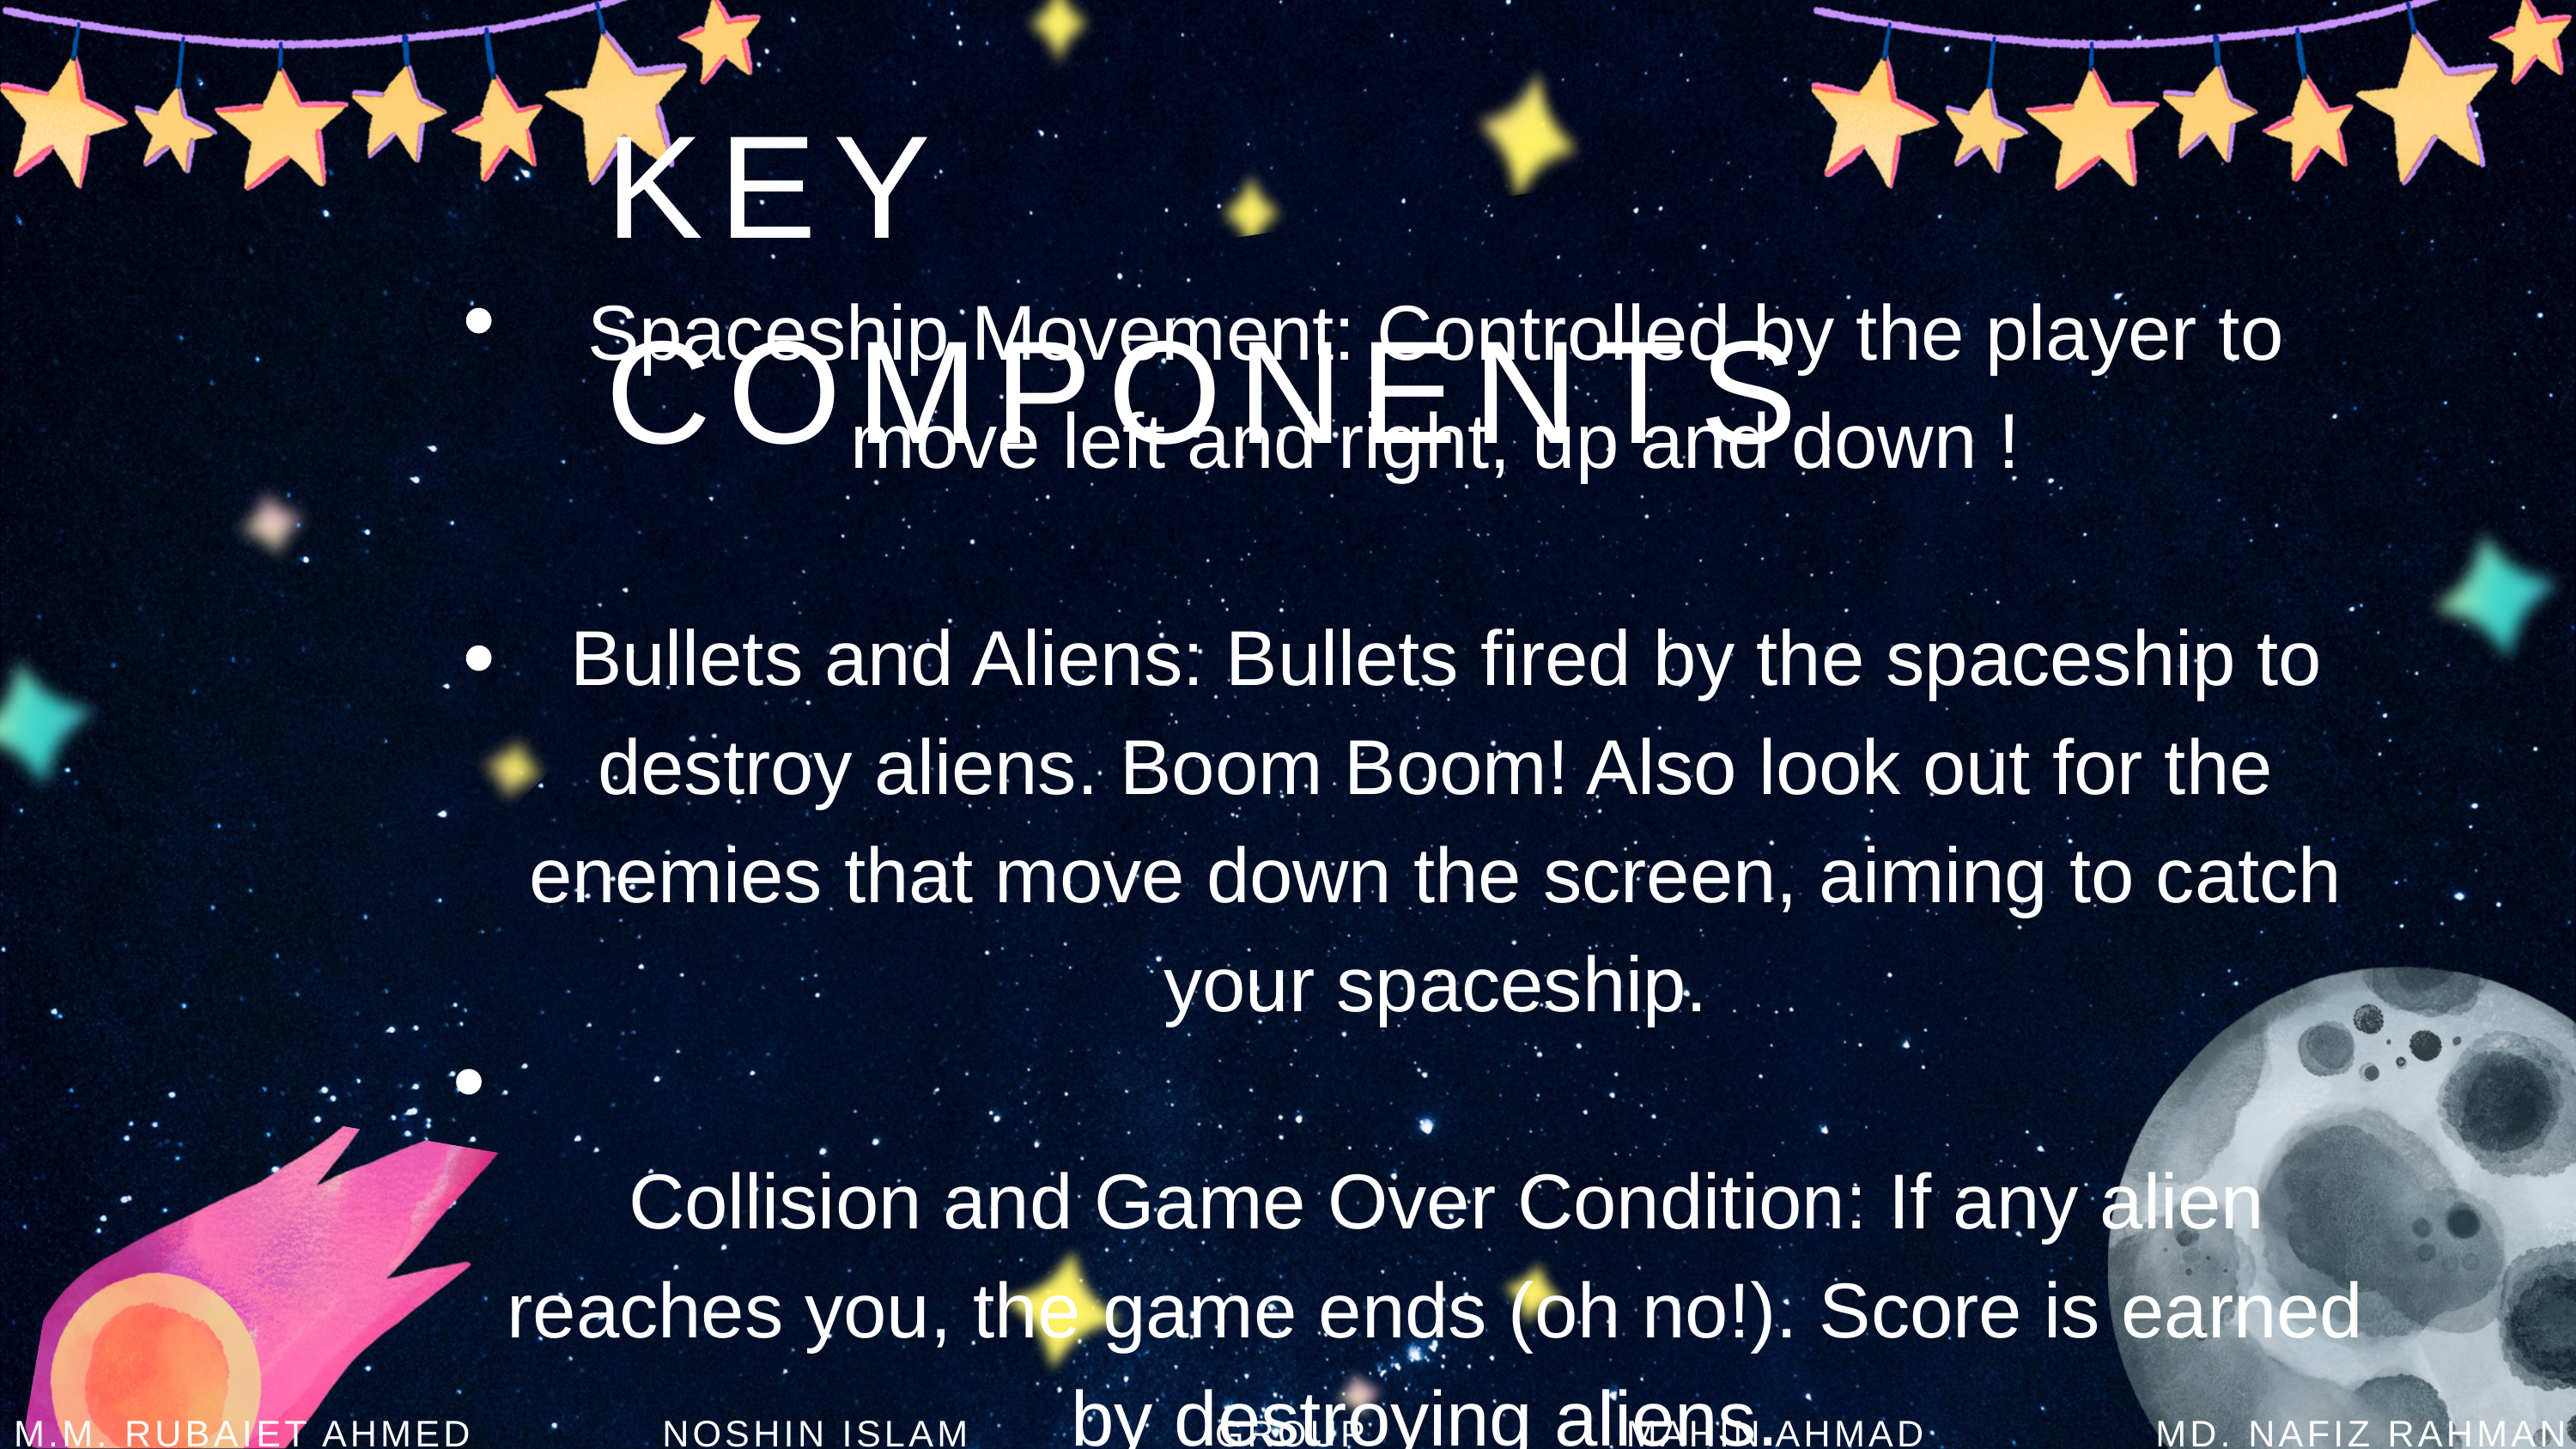

KEY COMPONENTS
Spaceship Movement: Controlled by the player to move left and right, up and down !

 Bullets and Aliens: Bullets fired by the spaceship to destroy aliens. Boom Boom! Also look out for the enemies that move down the screen, aiming to catch your spaceship.

 Collision and Game Over Condition: If any alien reaches you, the game ends (oh no!). Score is earned by destroying aliens.

M.M. RUBAIET AHMED
NOSHIN ISLAM
GROUP 8
MAHIN AHMAD
MD. NAFIZ RAHMAN